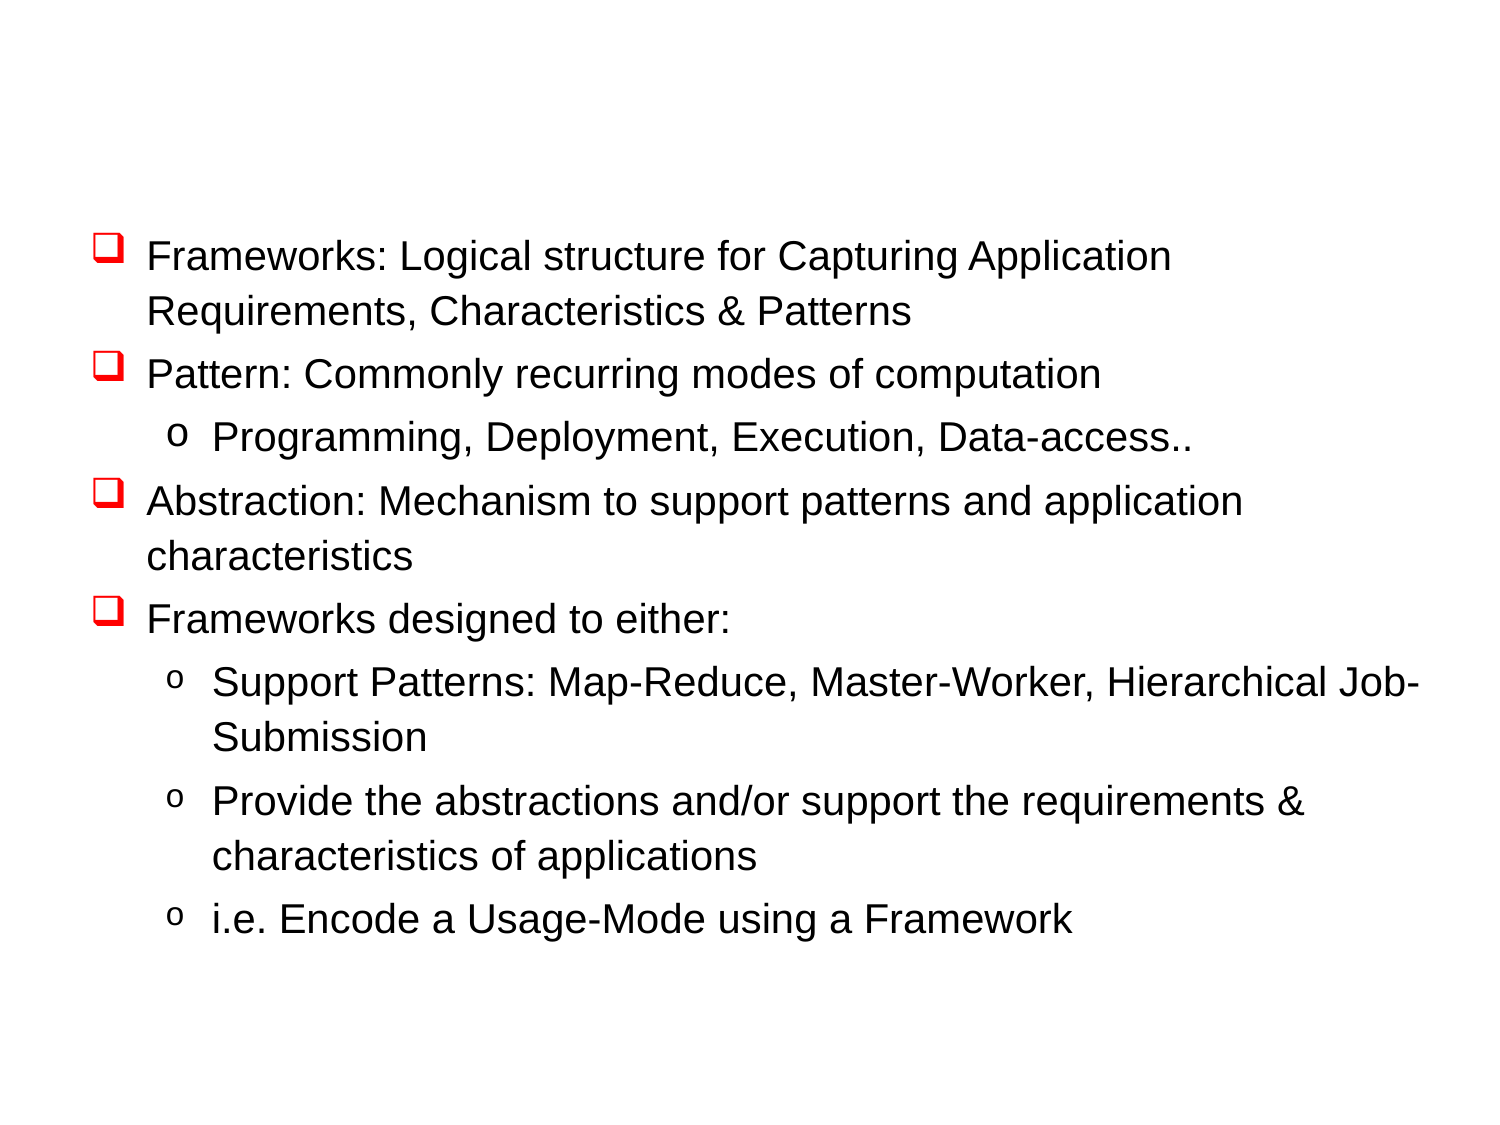

# DARE Framework : A Solution Built upon SAGA/BigJob
Frameworks: Logical structure for Capturing Application Requirements, Characteristics & Patterns
Pattern: Commonly recurring modes of computation
Programming, Deployment, Execution, Data-access..
Abstraction: Mechanism to support patterns and application characteristics
Frameworks designed to either:
Support Patterns: Map-Reduce, Master-Worker, Hierarchical Job-Submission
Provide the abstractions and/or support the requirements & characteristics of applications
i.e. Encode a Usage-Mode using a Framework